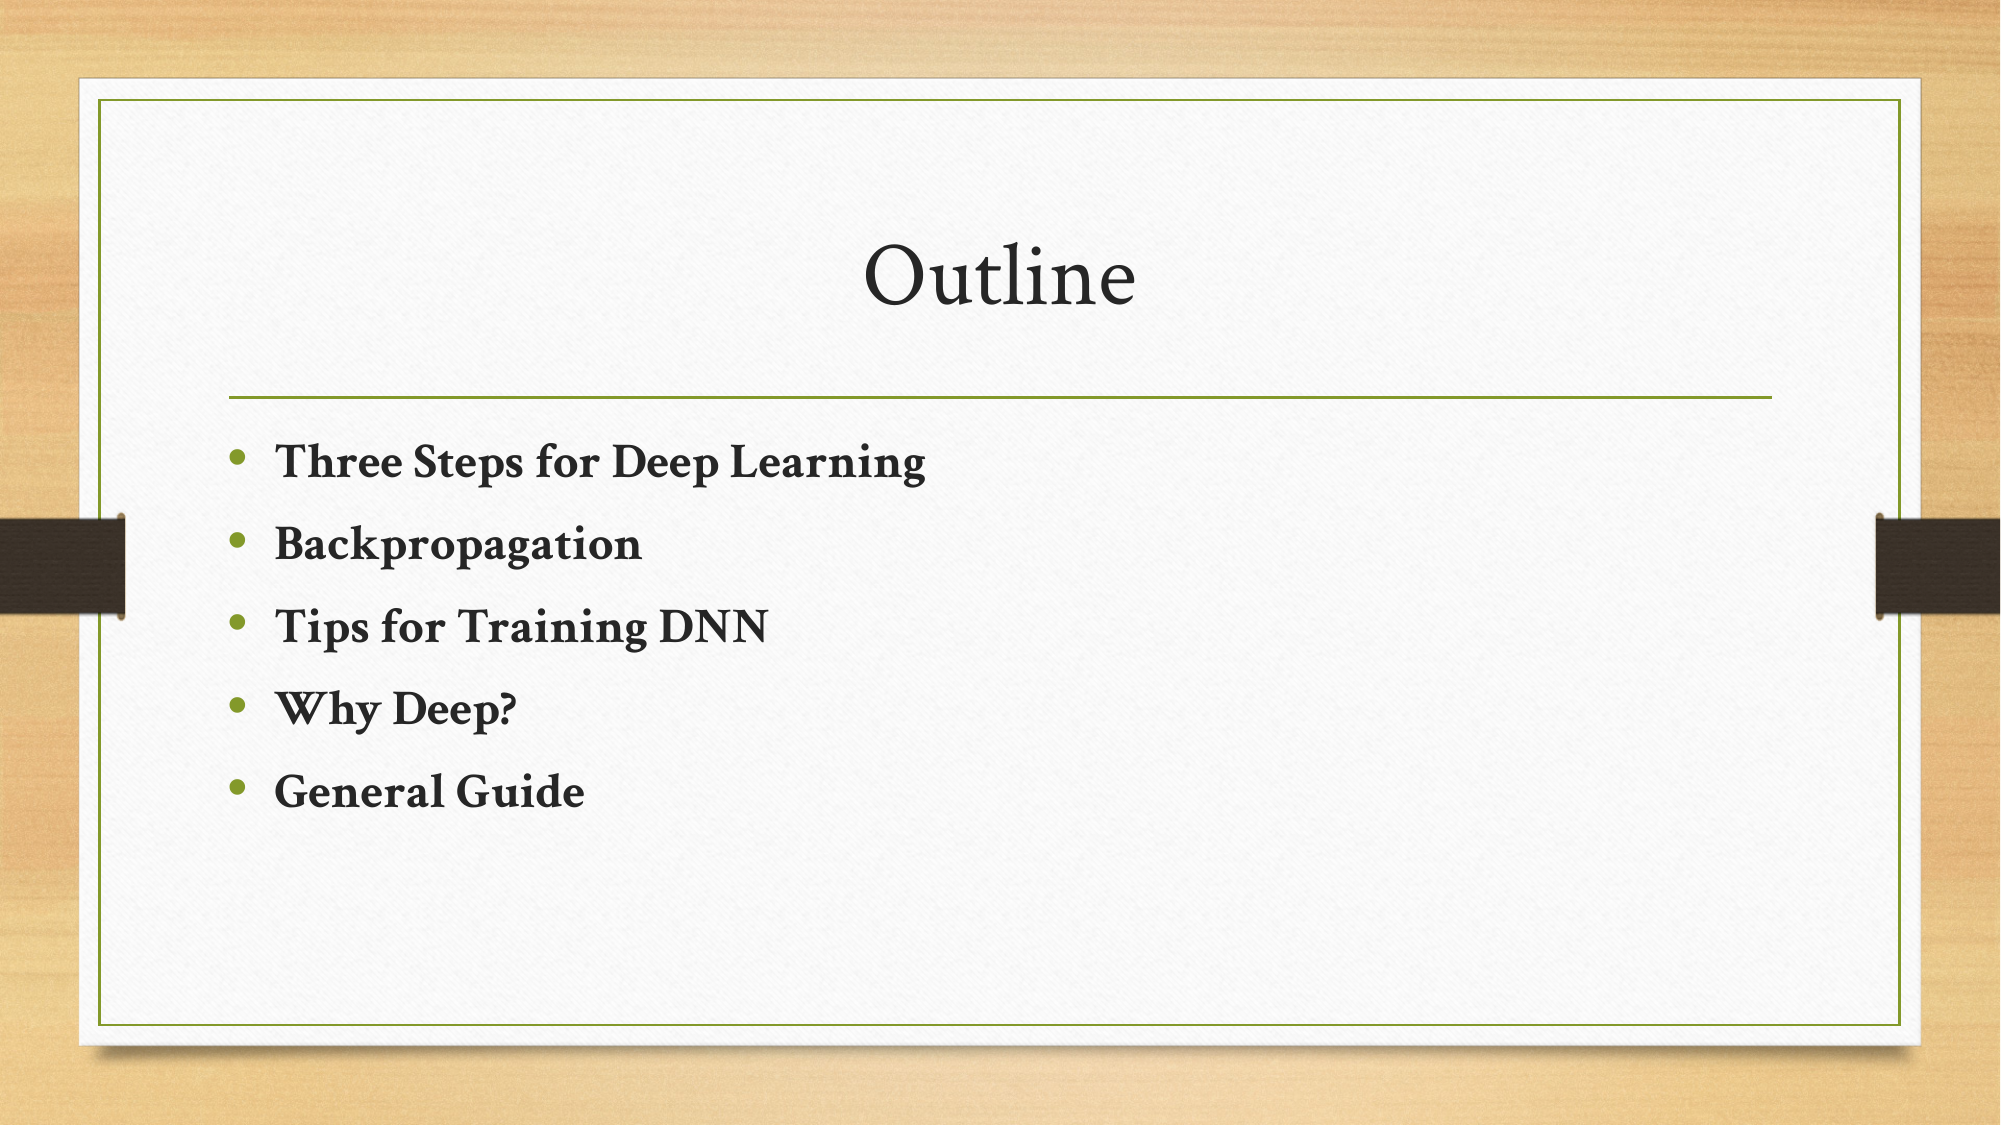

# Outline
Three Steps for Deep Learning
Backpropagation
Tips for Training DNN
Why Deep?
General Guide